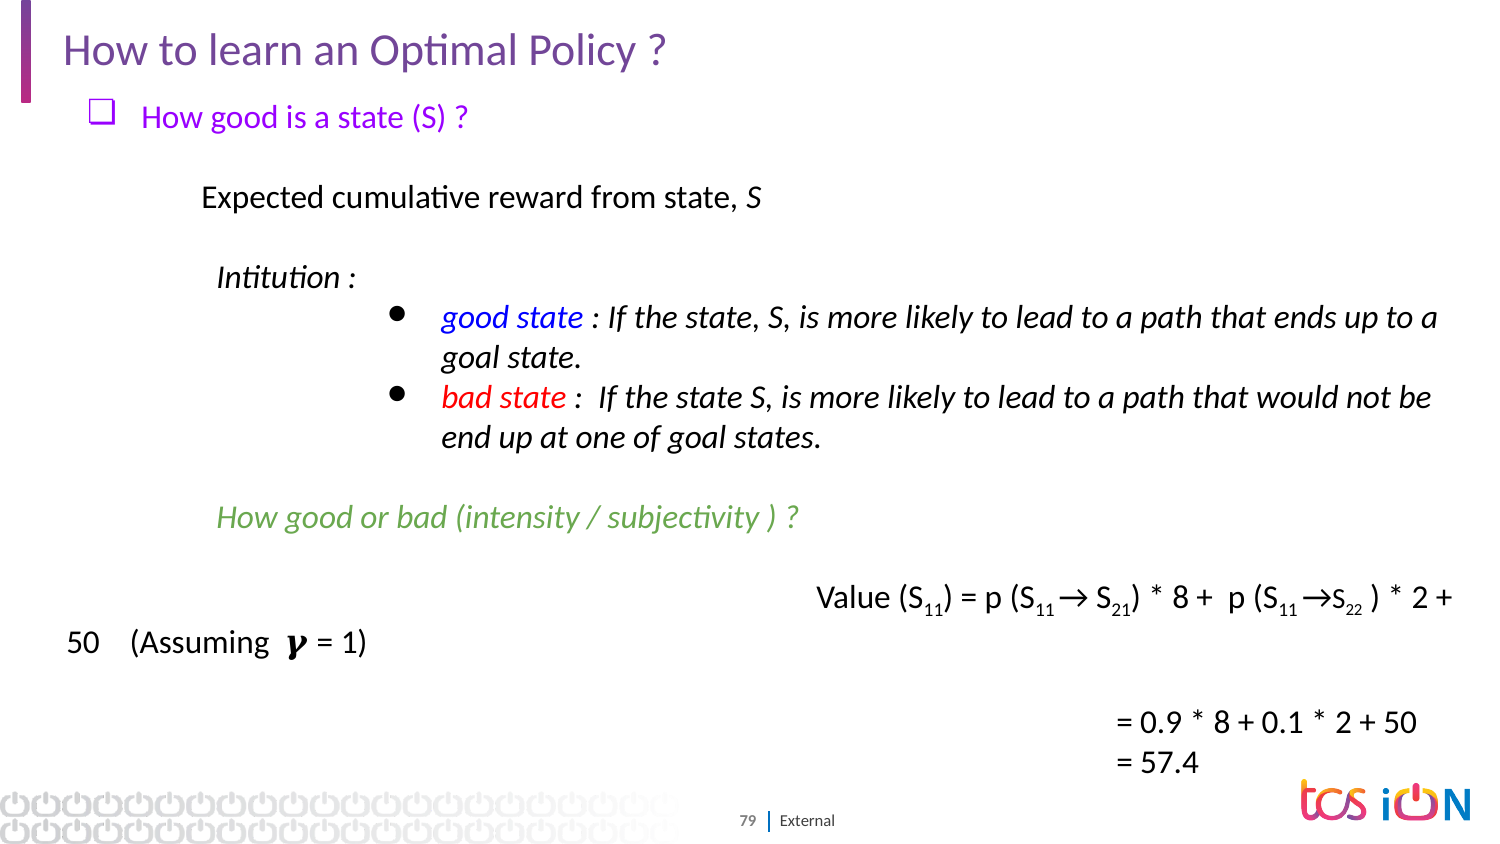

# How to learn an Optimal Policy ?

How good is a state (S) ?

        Expected cumulative reward from state, S

	Intitution :
good state : If the state, S, is more likely to lead to a path that ends up to a goal state.
bad state :  If the state S, is more likely to lead to a path that would not be end up at one of goal states.

How good or bad (intensity / subjectivity ) ?

					Value (S11) = p (S11 → S21) * 8 +  p (S11 →S22 ) * 2 + 50    (Assuming  𝜸 = 1)

							= 0.9 * 8 + 0.1 * 2 + 50
							= 57.4